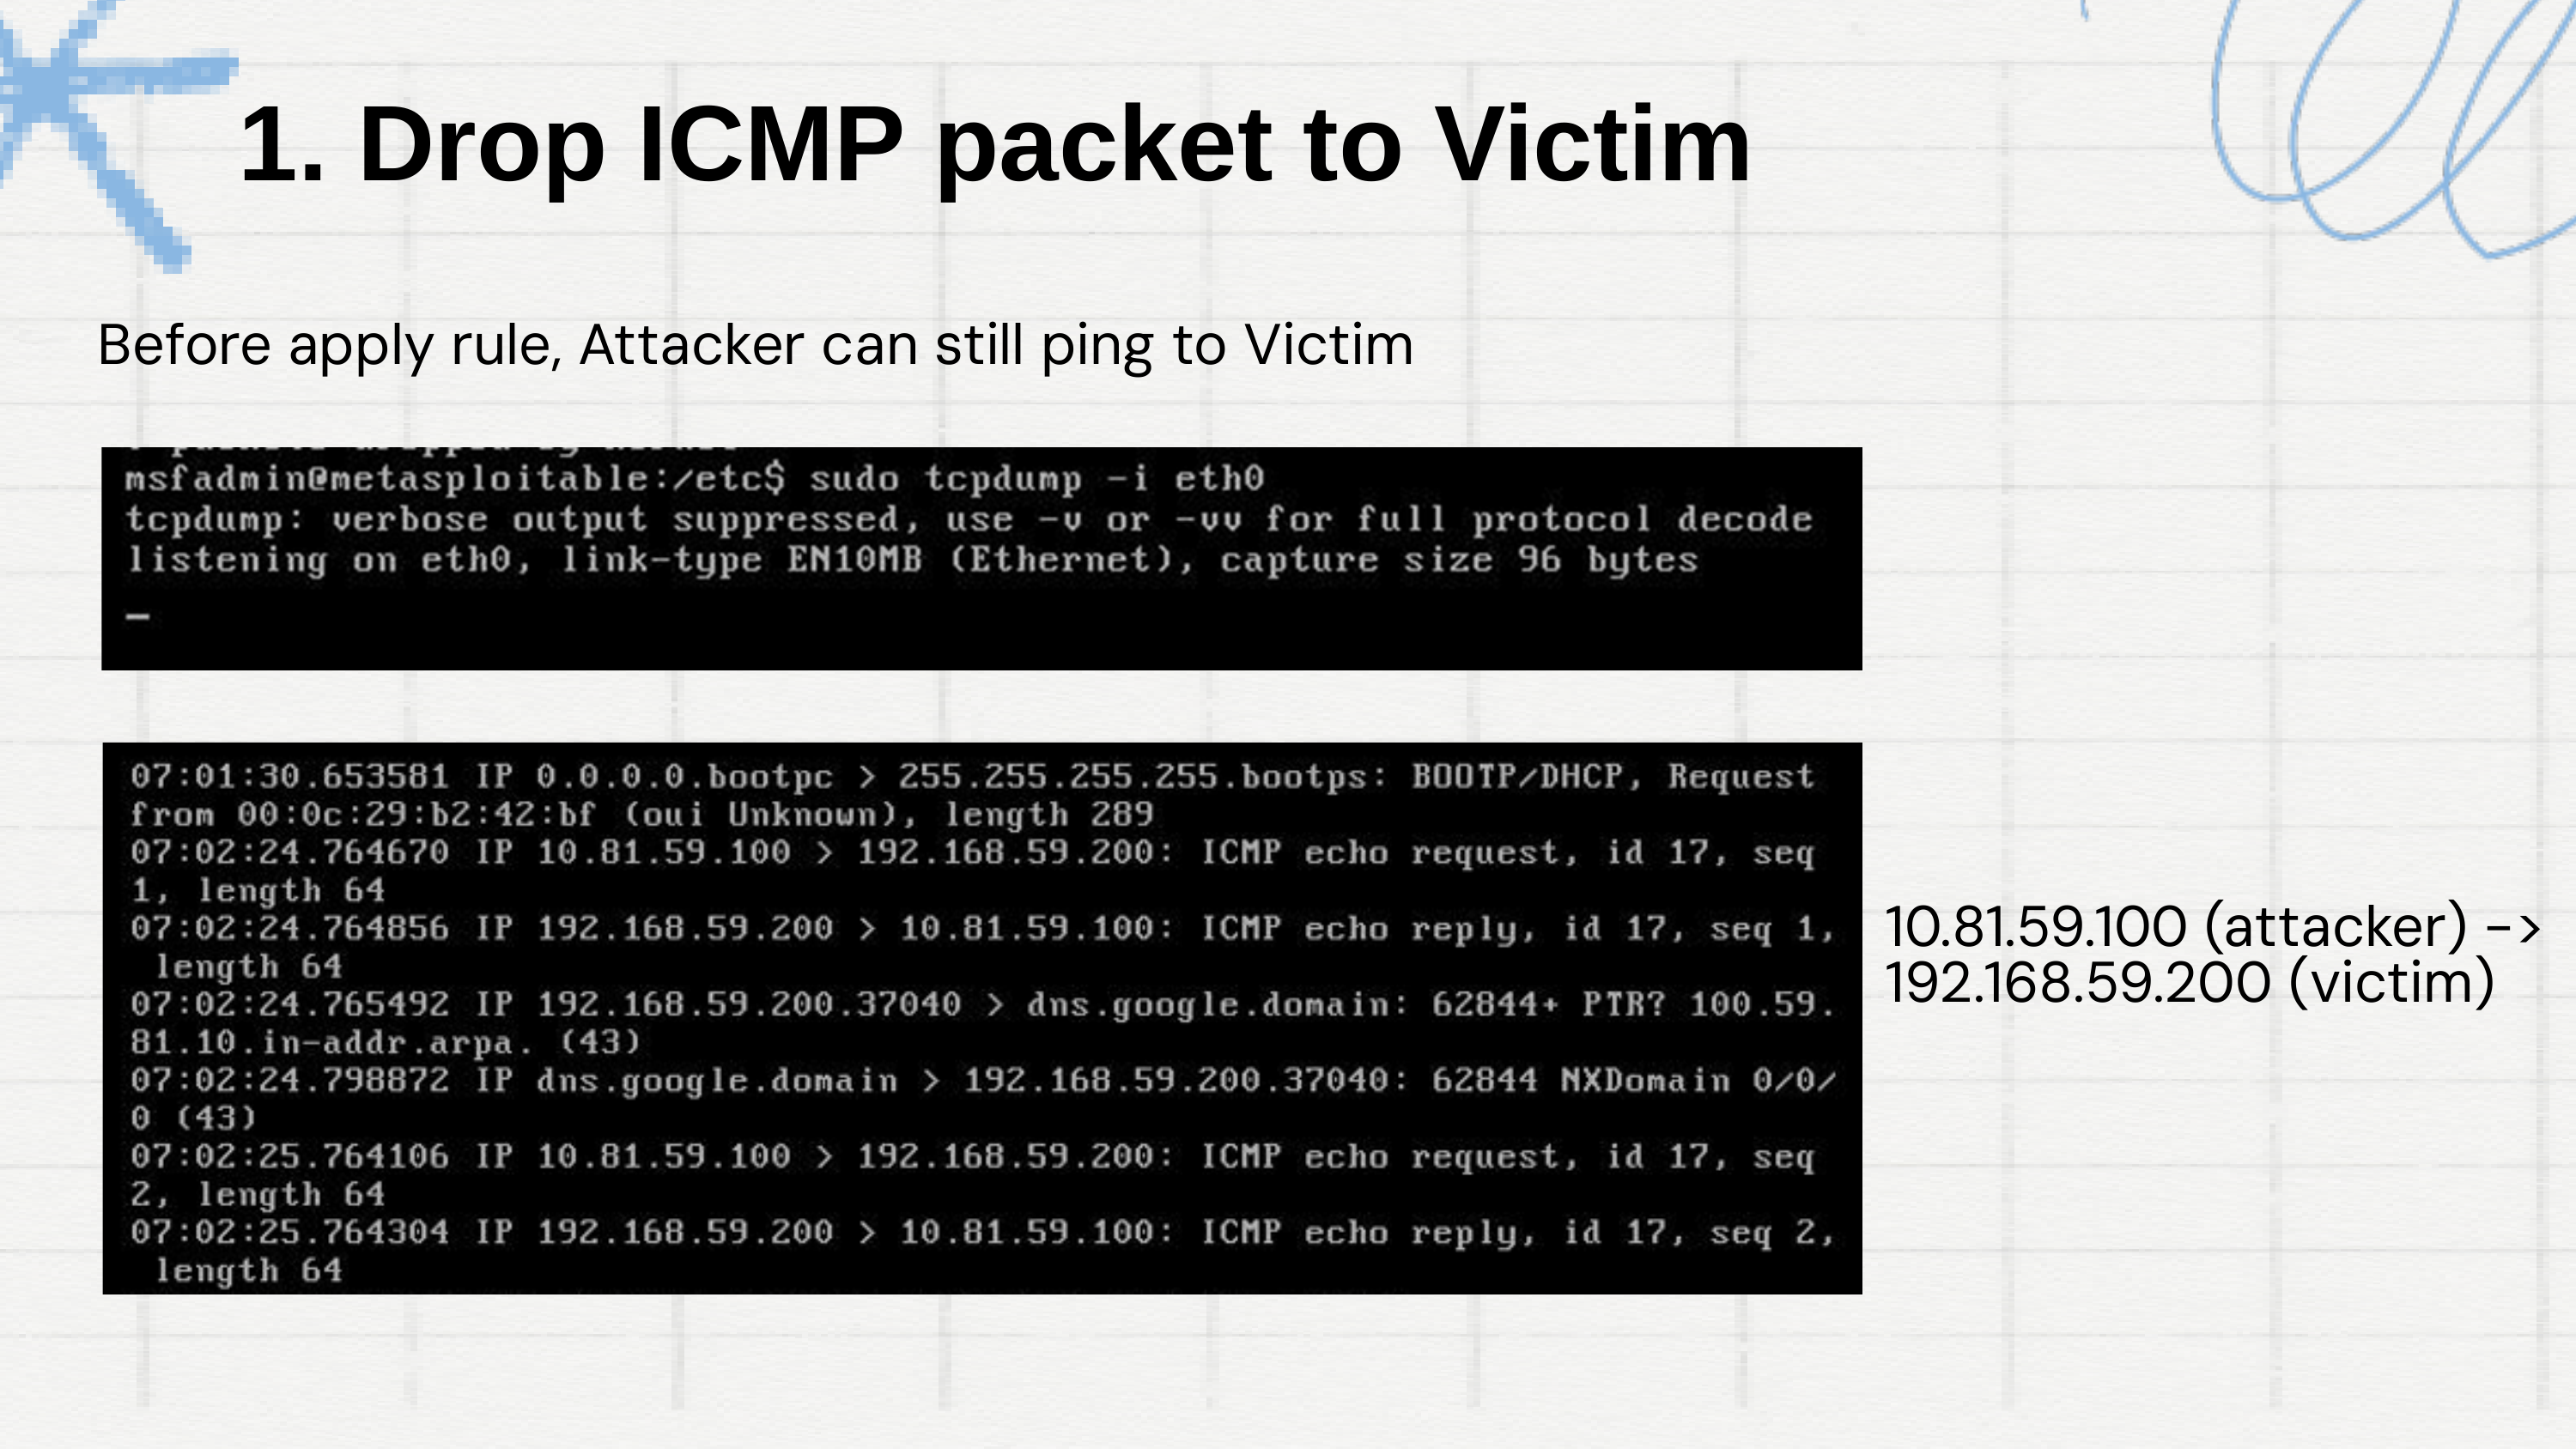

1. Drop ICMP packet to Victim
Before apply rule, Attacker can still ping to Victim

10.81.59.100 (attacker) -> 192.168.59.200 (victim)